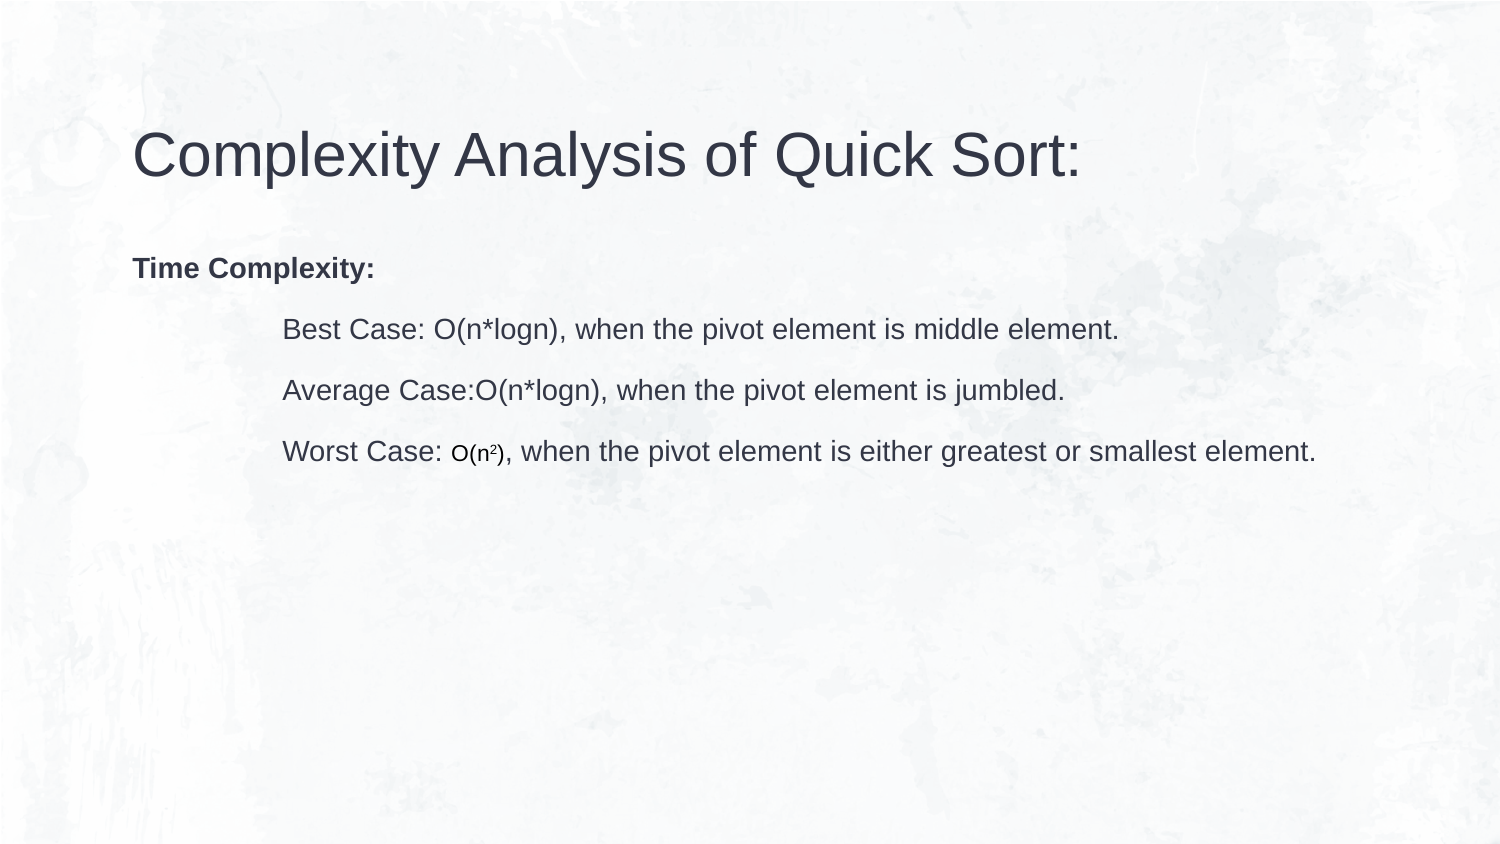

# Complexity Analysis of Quick Sort:

Time Complexity:
    	Best Case: O(n*logn), when the pivot element is middle element.
    	Average Case:O(n*logn), when the pivot element is jumbled.
    	Worst Case: O(n2), when the pivot element is either greatest or smallest element.